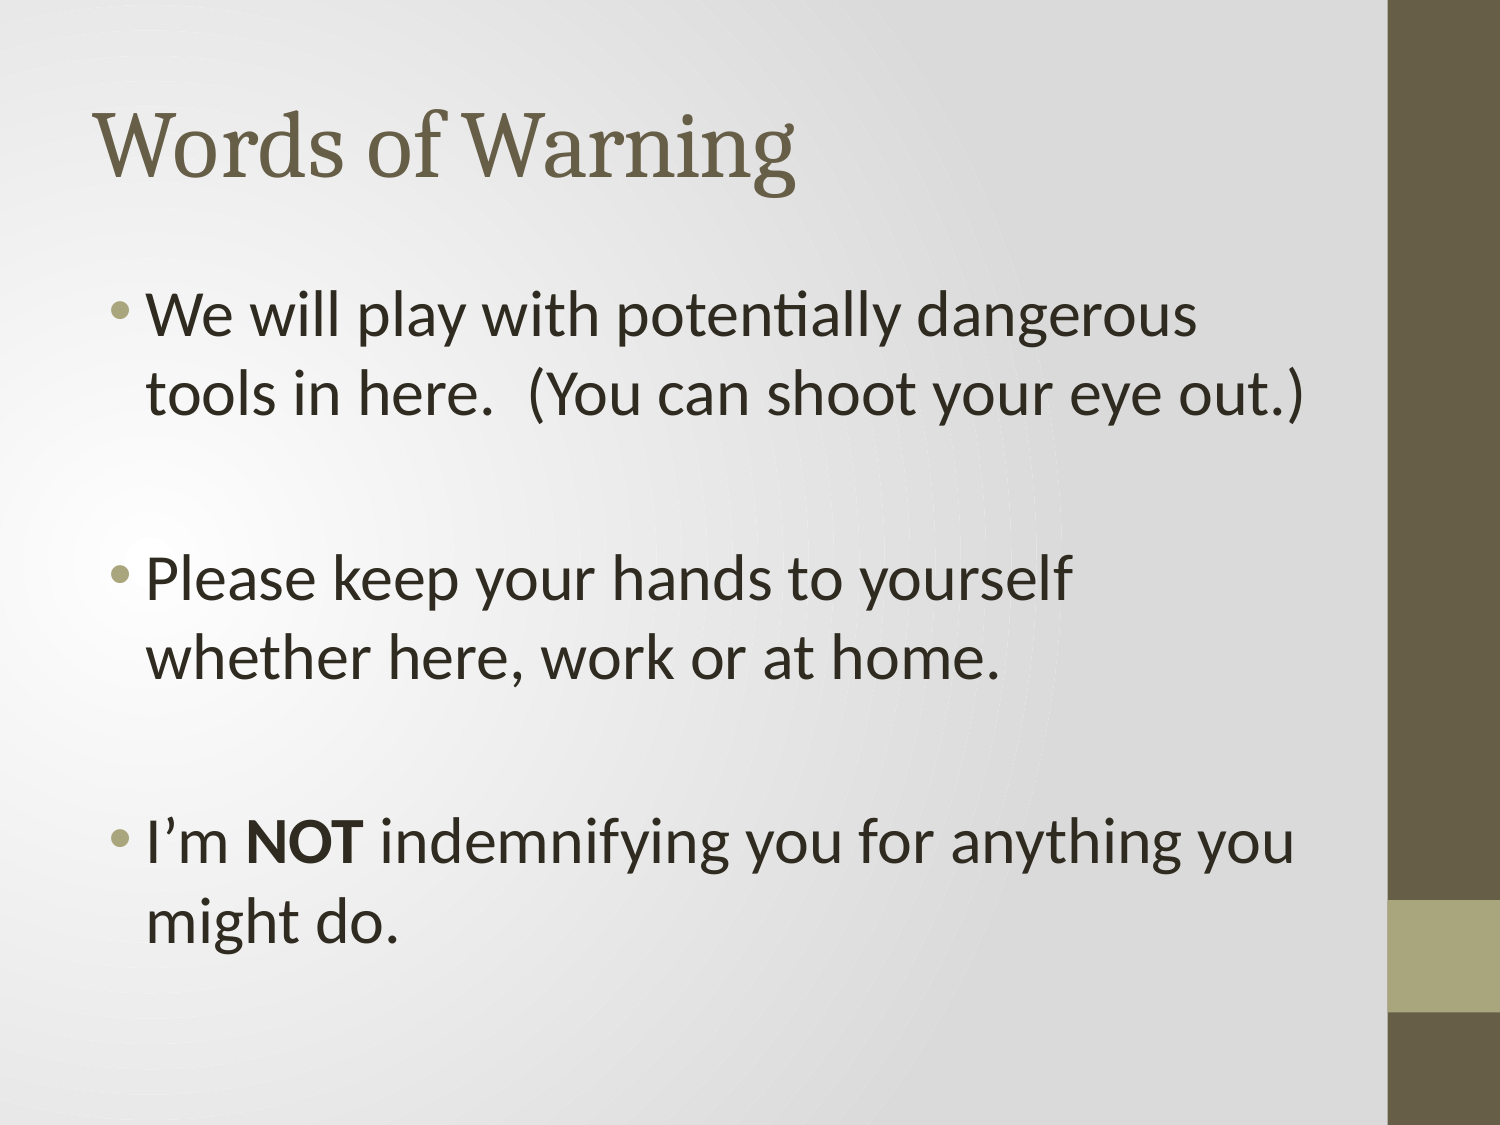

# Words of Warning
We will play with potentially dangerous tools in here.  (You can shoot your eye out.)

Please keep your hands to yourself whether here, work or at home.

I’m NOT indemnifying you for anything you might do.